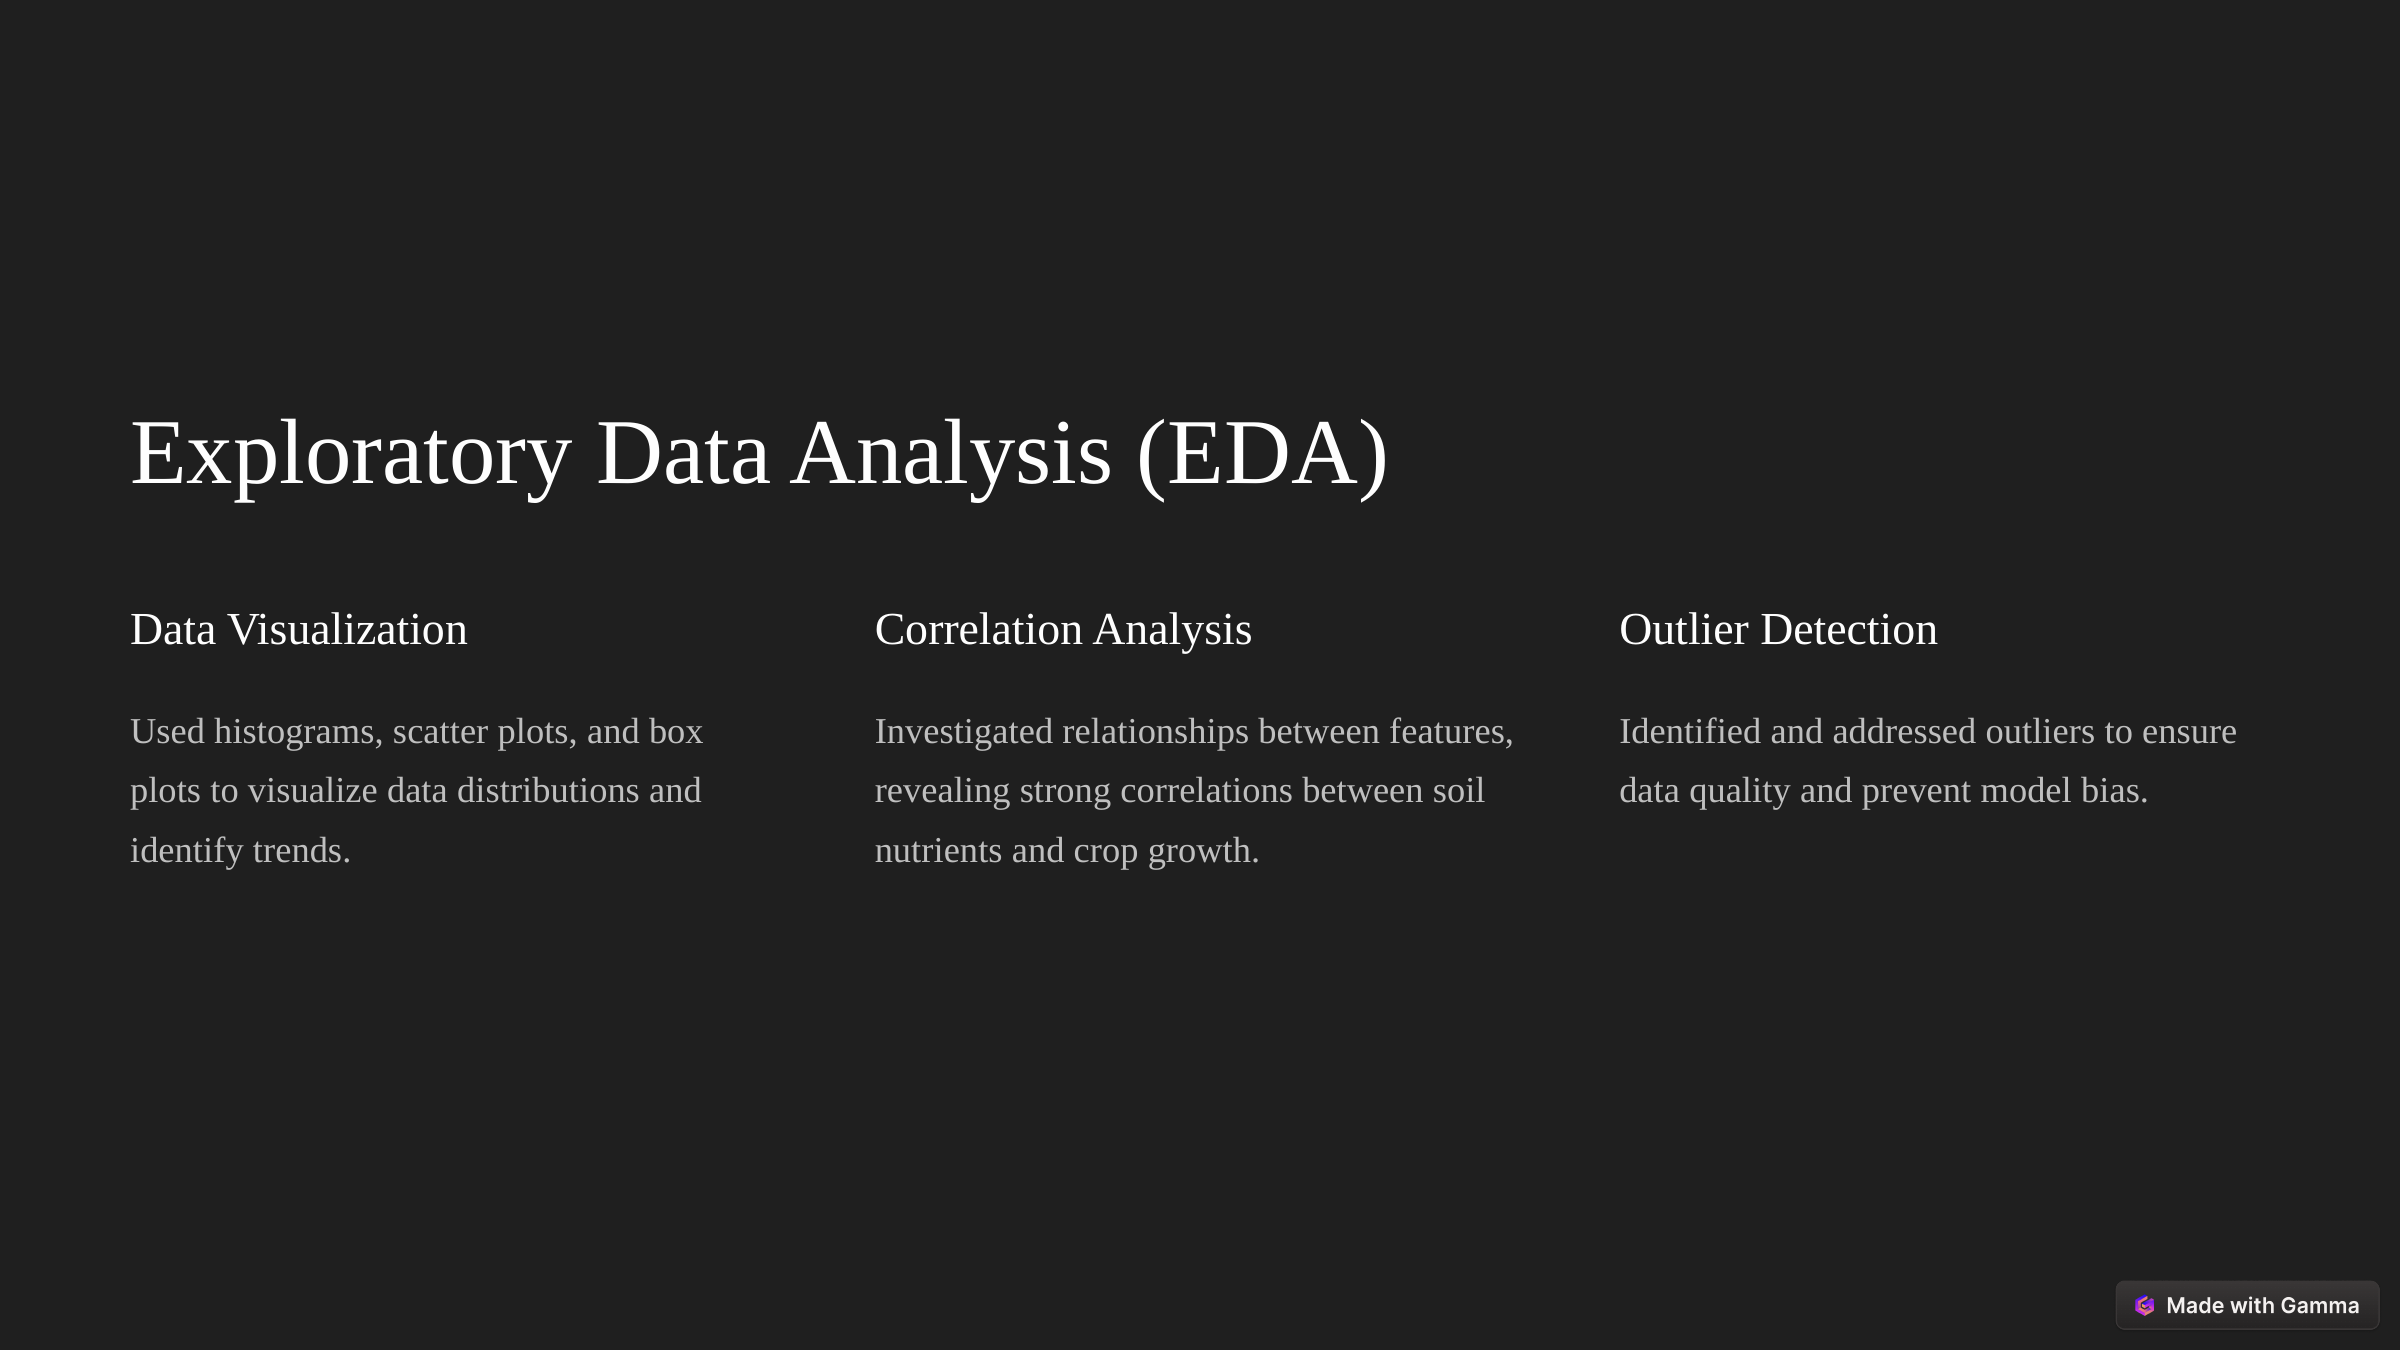

Exploratory Data Analysis (EDA)
Data Visualization
Correlation Analysis
Outlier Detection
Used histograms, scatter plots, and box plots to visualize data distributions and identify trends.
Investigated relationships between features, revealing strong correlations between soil nutrients and crop growth.
Identified and addressed outliers to ensure data quality and prevent model bias.